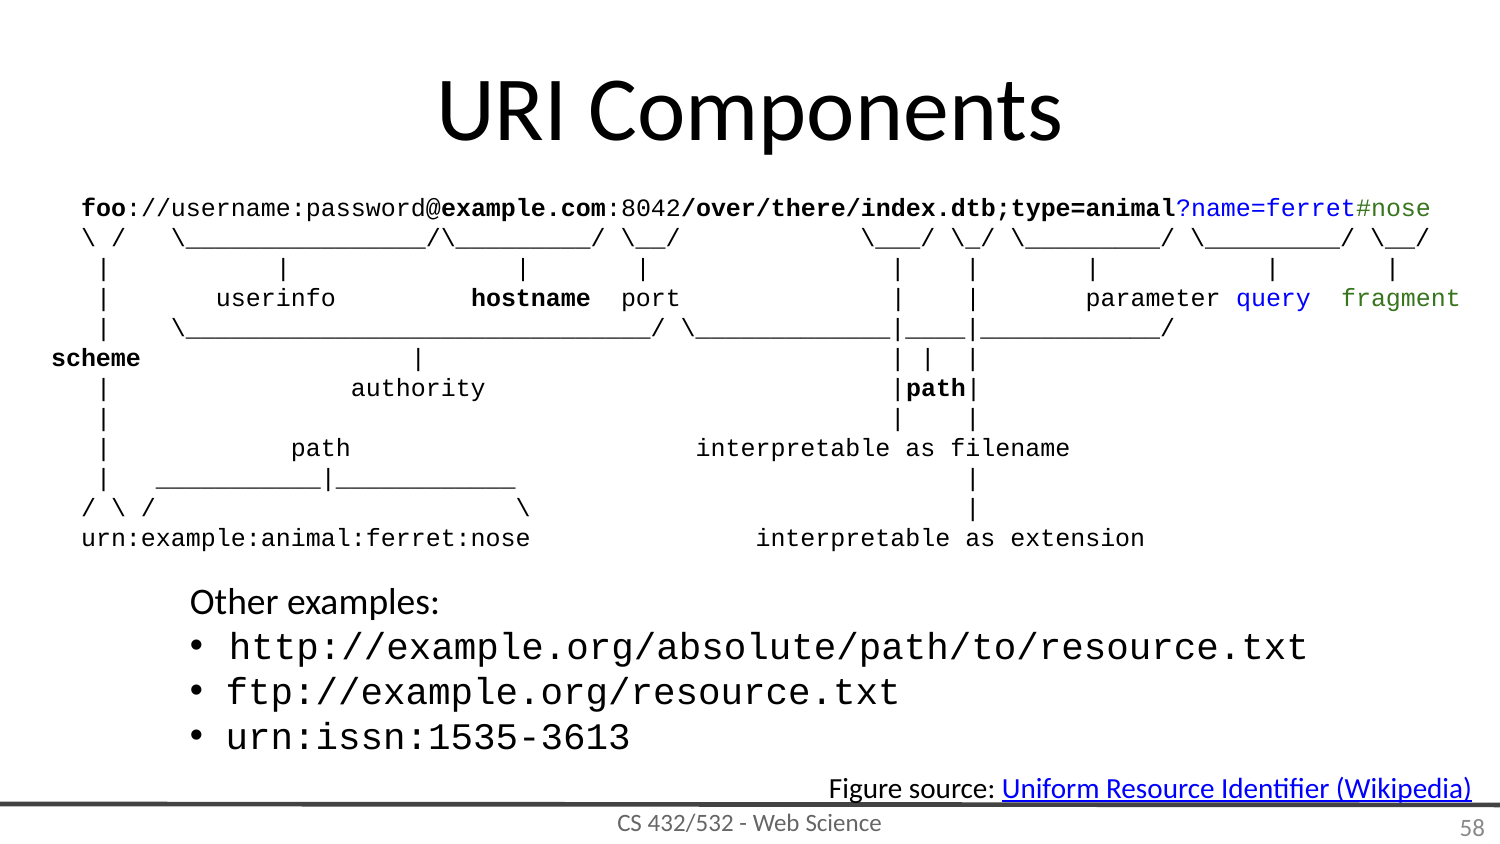

URI Components
  foo://username:password@example.com:8042/over/there/index.dtb;type=animal?name=ferret#nose
  \ /   \________________/\_________/ \__/            \___/ \_/ \_________/ \_________/ \__/
   |           |               |       |                |    |       |           |       |
   |       userinfo         hostname  port              |    |       parameter query  fragment
   |    \_______________________________/ \_____________|____|____________/
scheme                  |                               | |  |
   |                authority                           |path|
   |                                                    |    |
   |            path                       interpretable as filename
   |   ___________|____________                              |
  / \ /                        \                             |
  urn:example:animal:ferret:nose               interpretable as extension

Other examples:
   http://example.org/absolute/path/to/resource.txt
 ftp://example.org/resource.txt
 urn:issn:1535-3613
Figure source: Uniform Resource Identifier (Wikipedia)
58